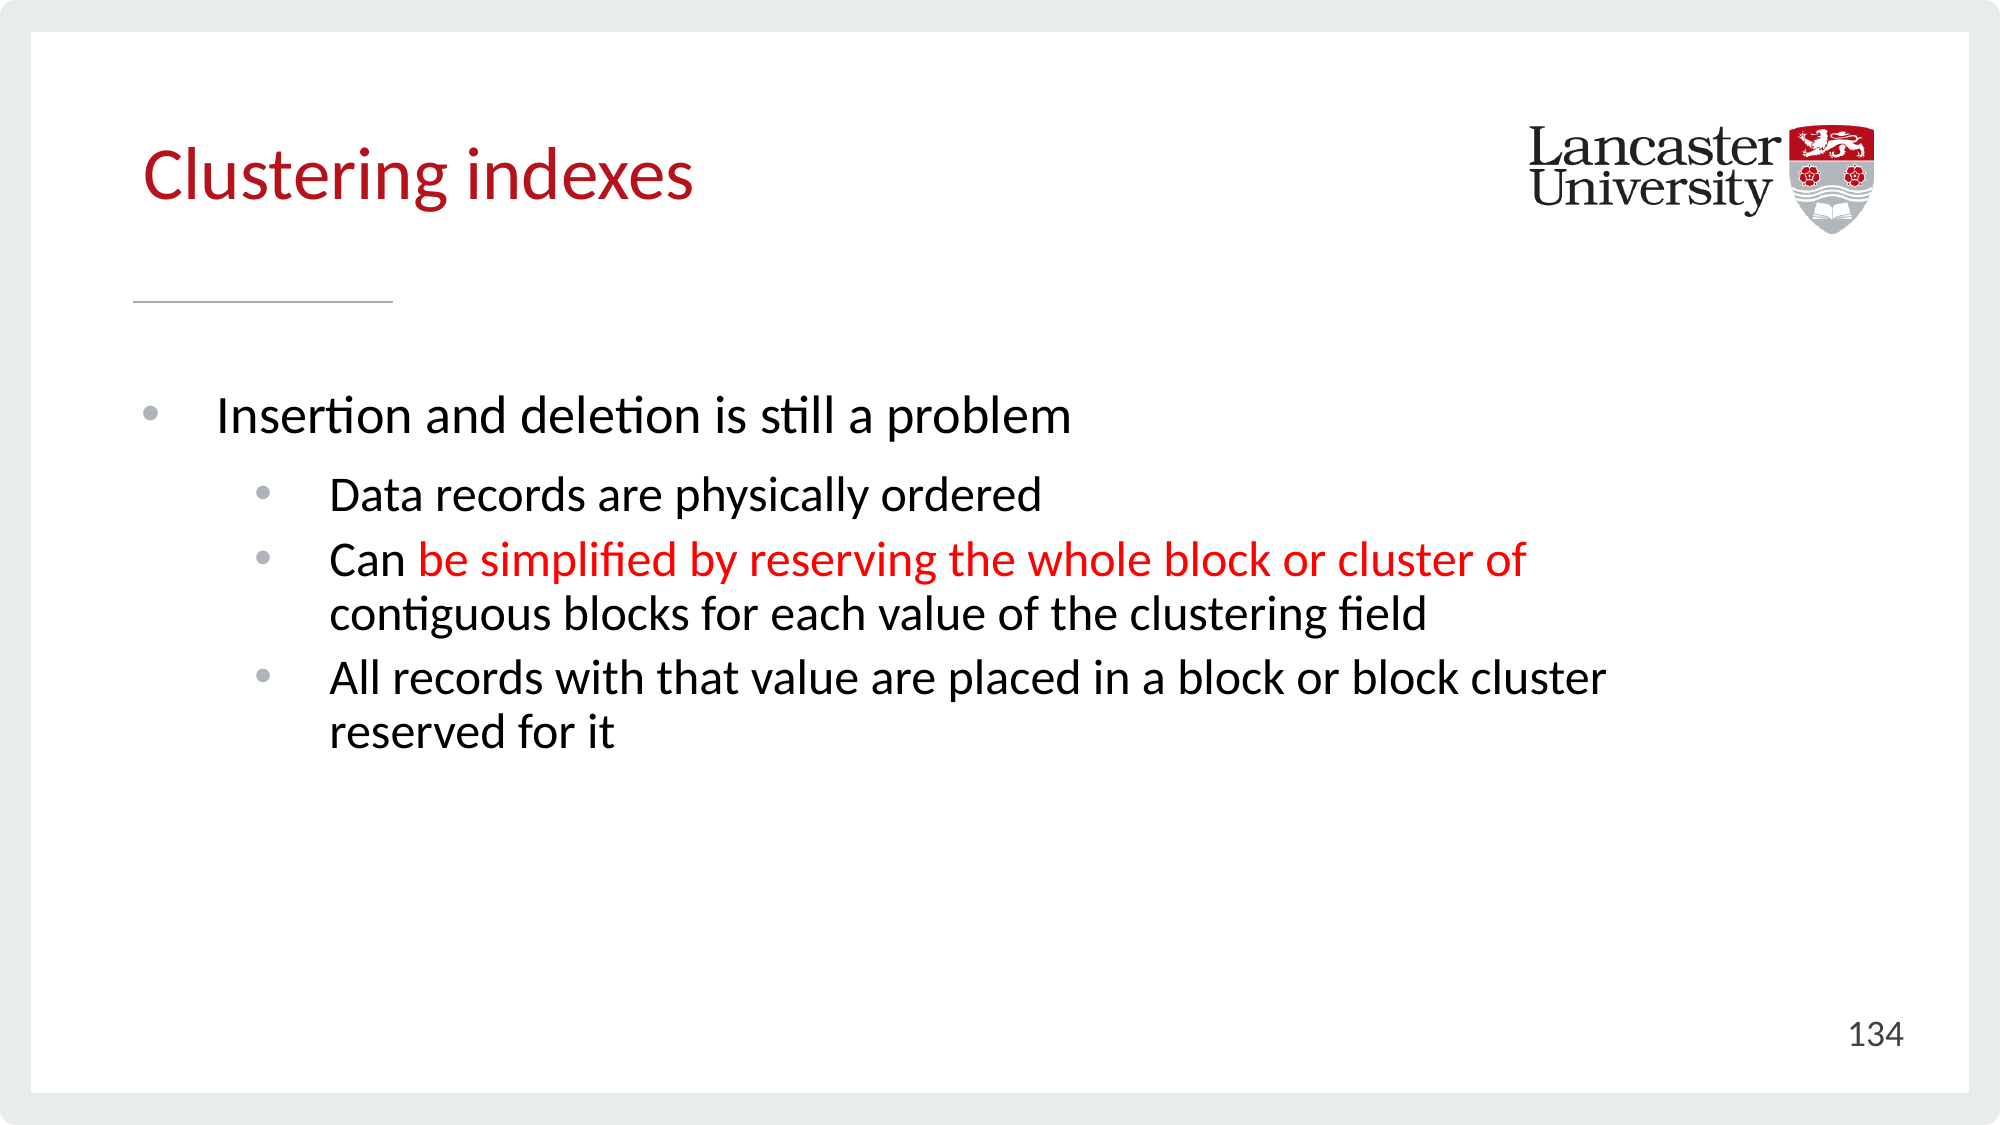

# Clustering indexes
Insertion and deletion is still a problem
Data records are physically ordered
Can be simplified by reserving the whole block or cluster of contiguous blocks for each value of the clustering field
All records with that value are placed in a block or block cluster reserved for it

134